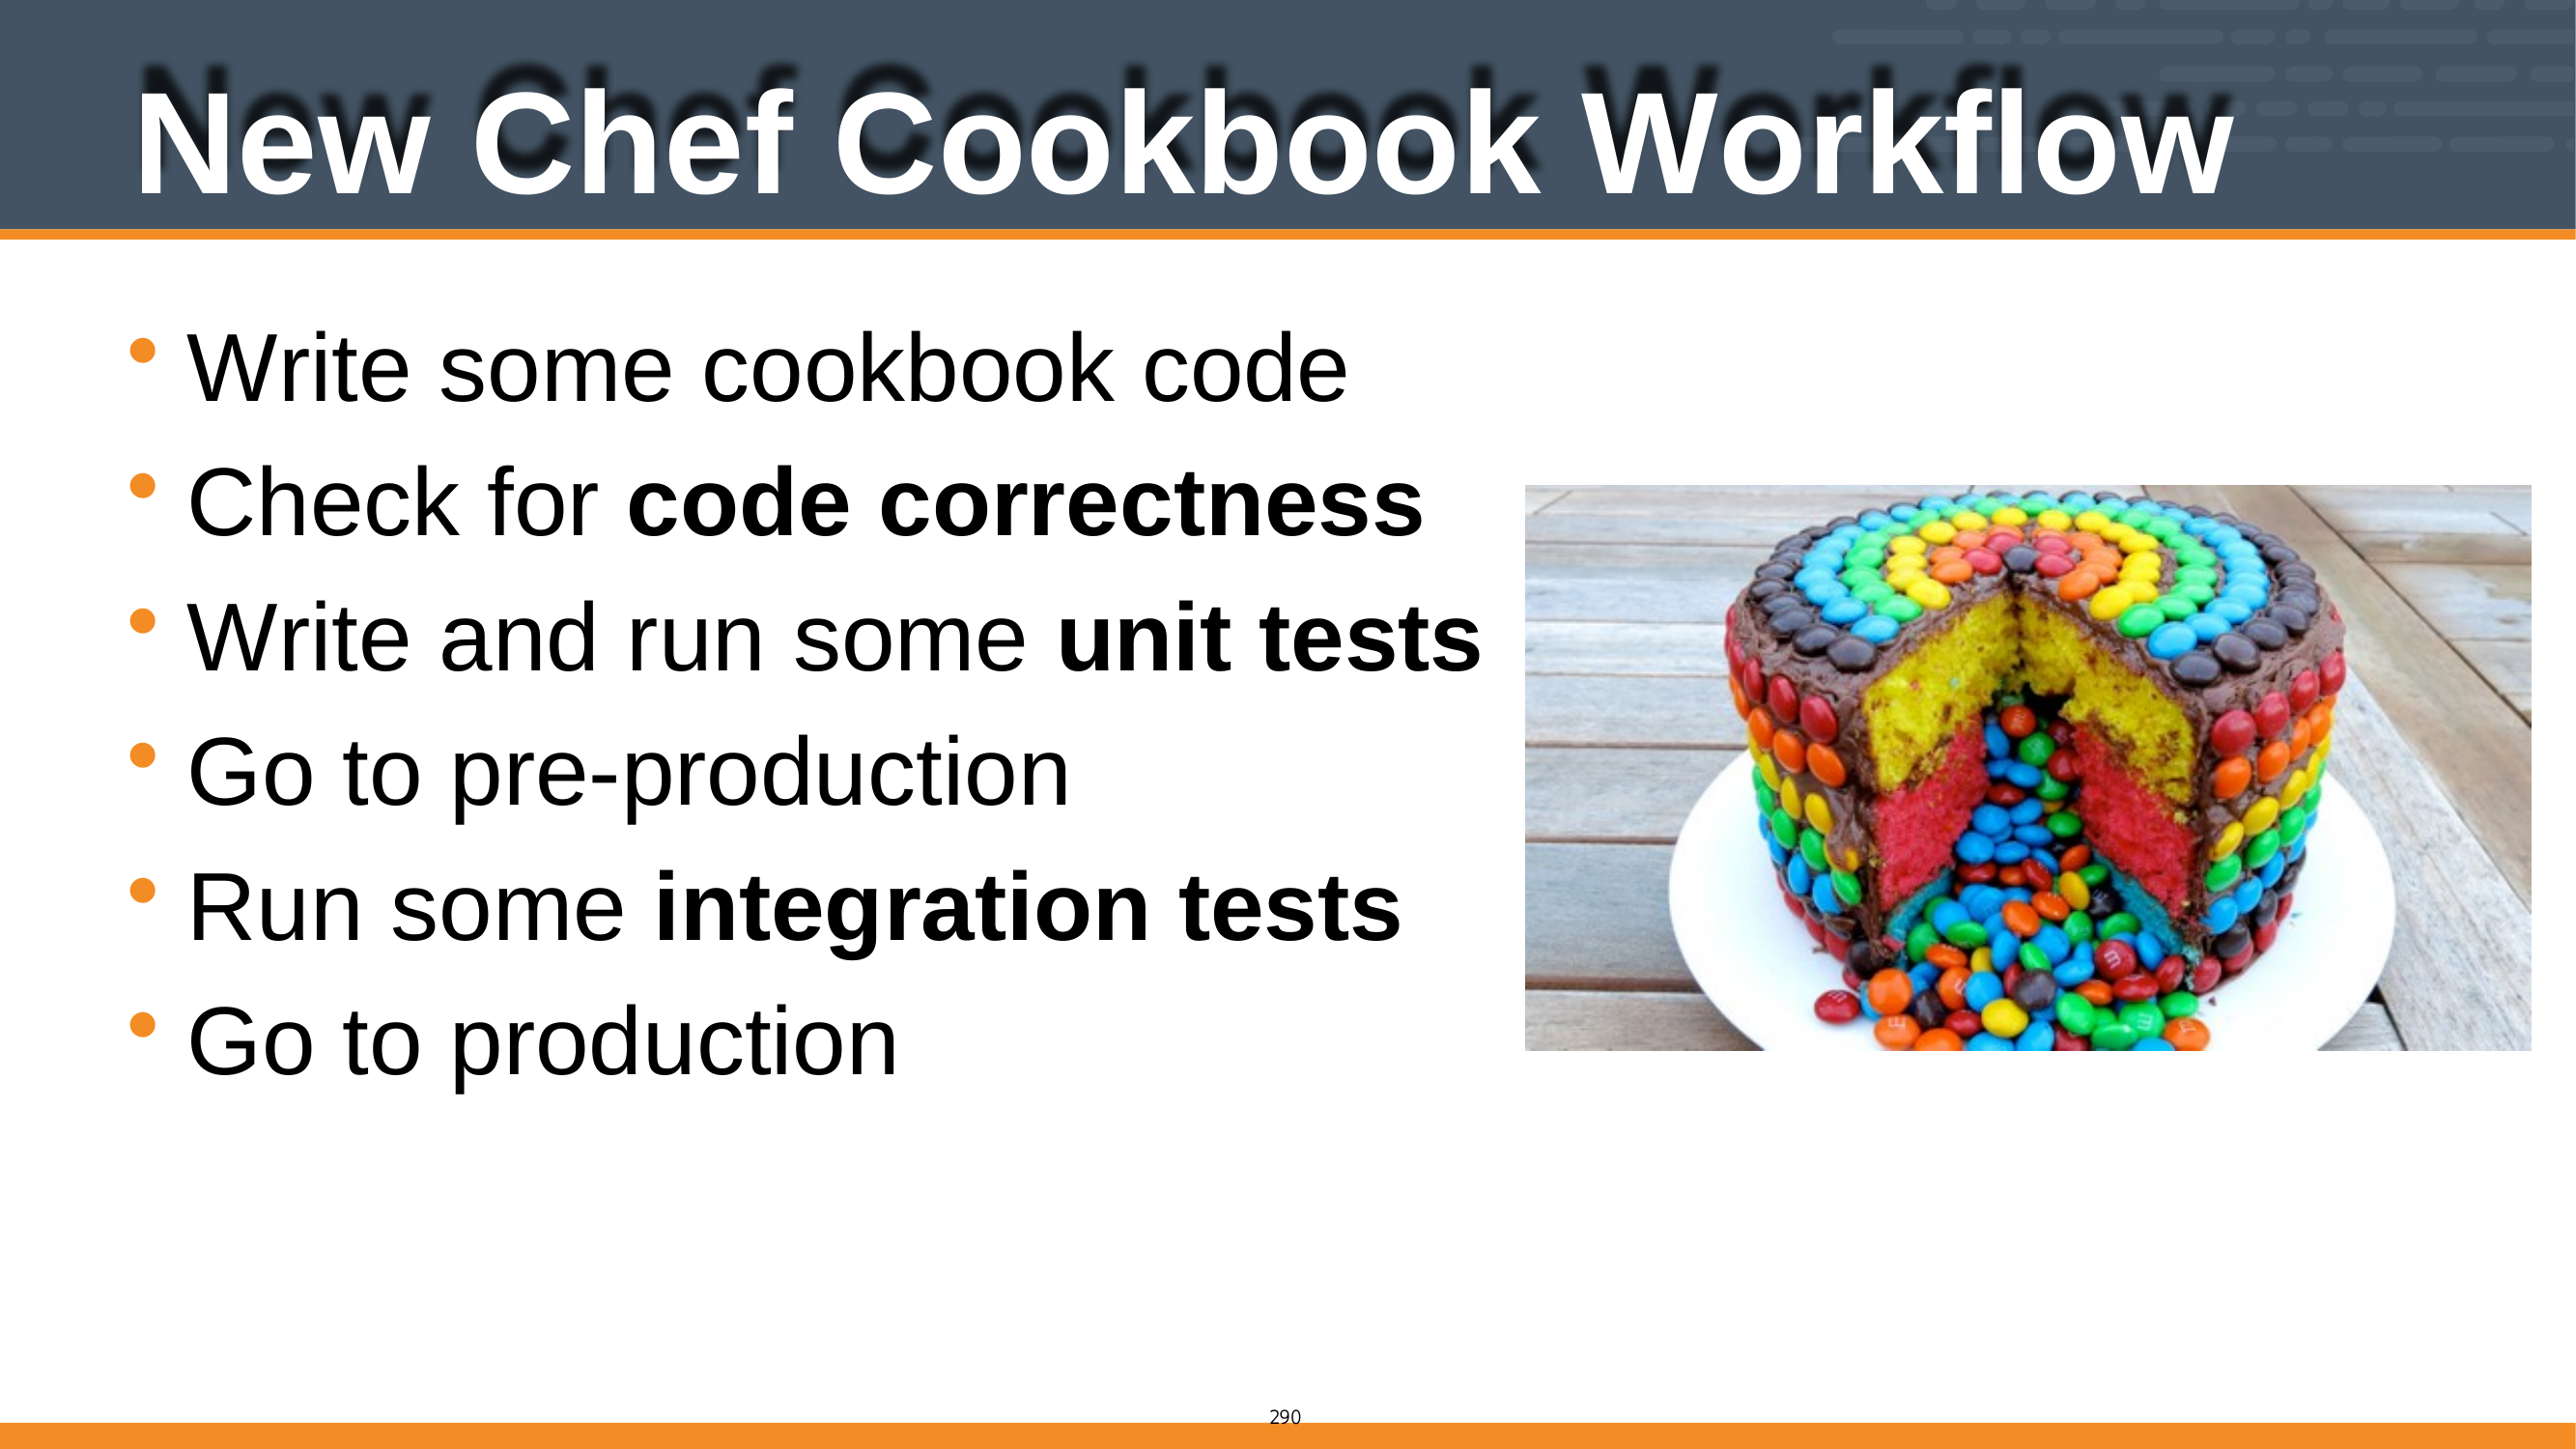

# New Chef Cookbook Workflow

Write some cookbook code
Check for code correctness
Write and run some unit tests
Go to pre-production
Run some integration tests
Go to production

290